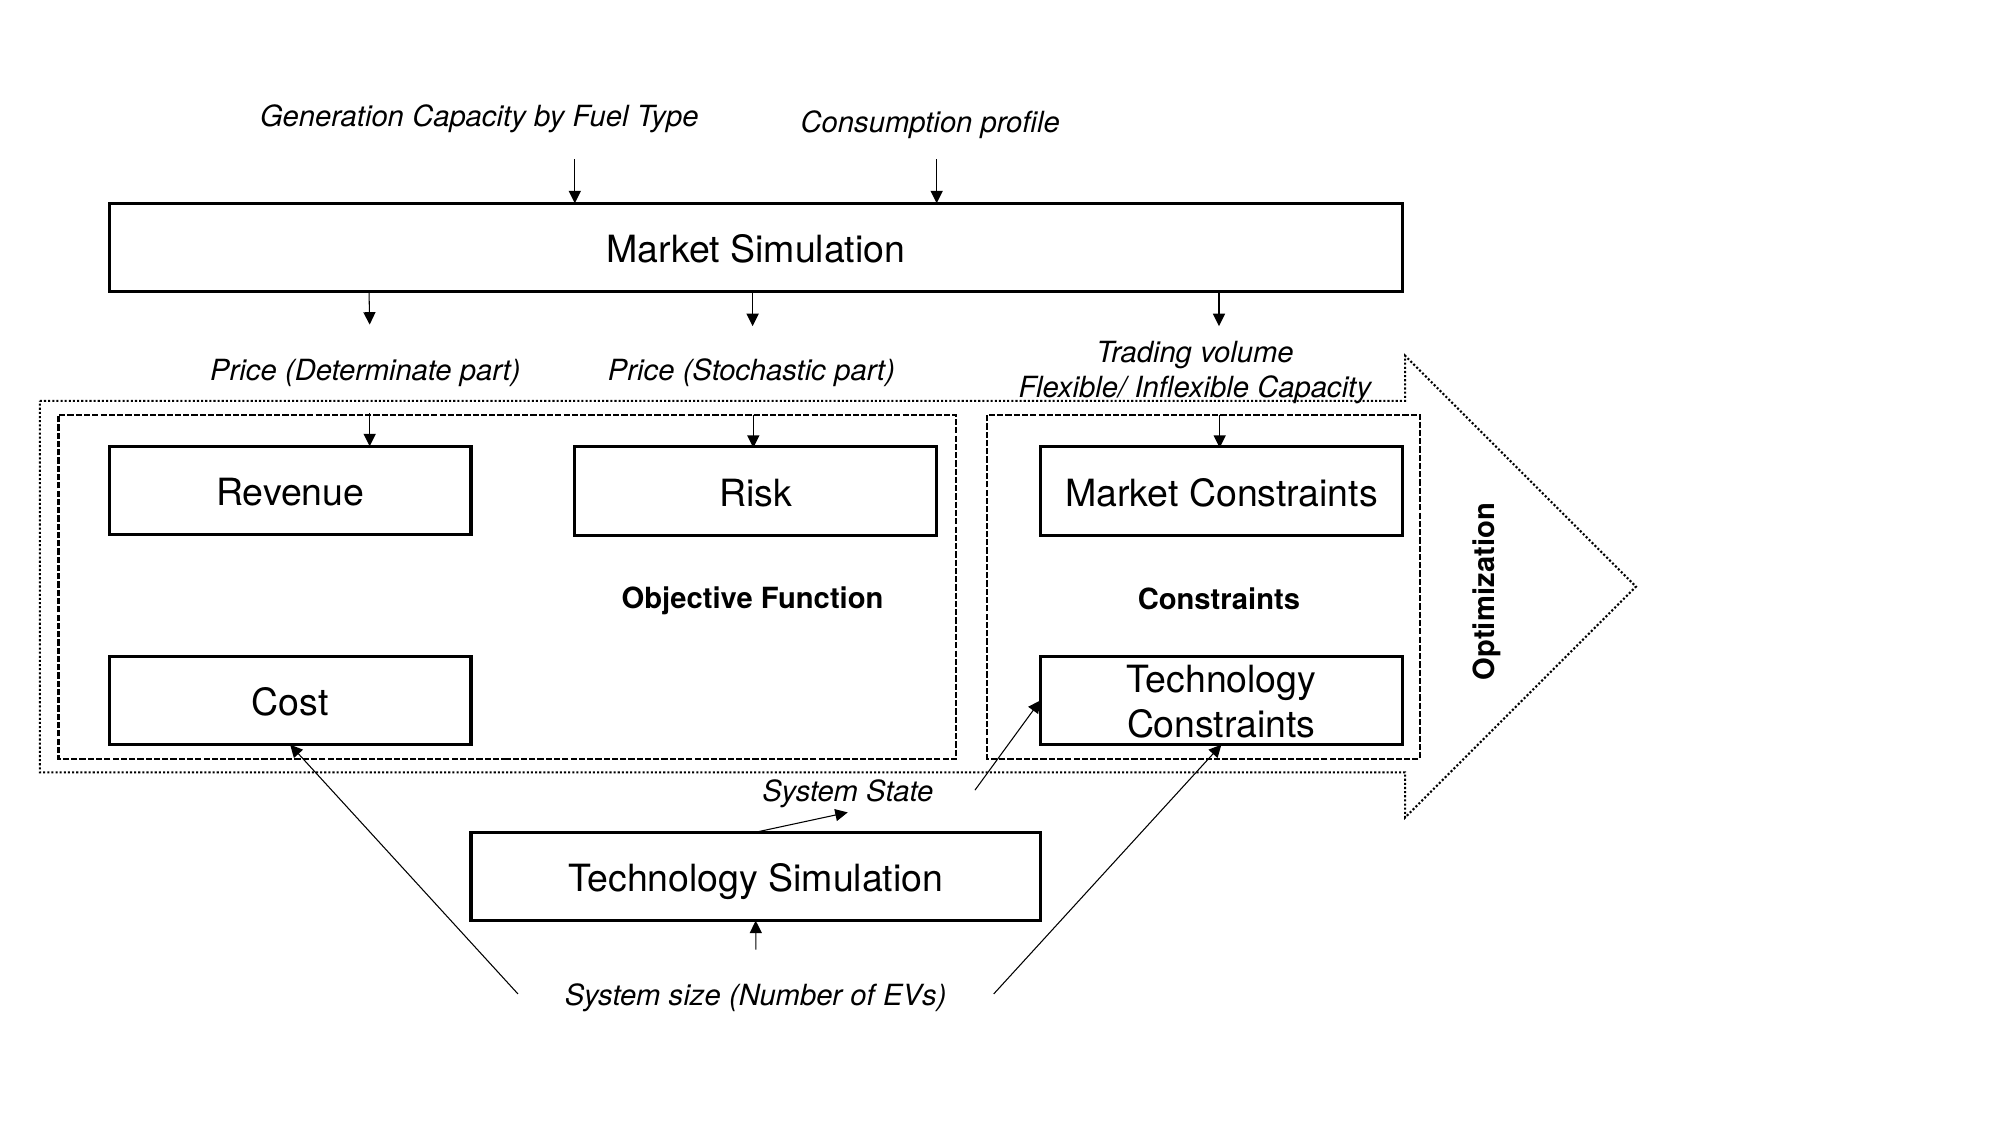

Generation Capacity by Fuel Type
Consumption profile
Market Simulation
Price (Determinate part)
Price (Stochastic part)
Trading volume
Flexible/ Inflexible Capacity

Revenue
Risk
Market Constraints
Optimization
Objective Function
Constraints
Cost
Technology Constraints
System State
Technology Simulation
System size (Number of EVs)